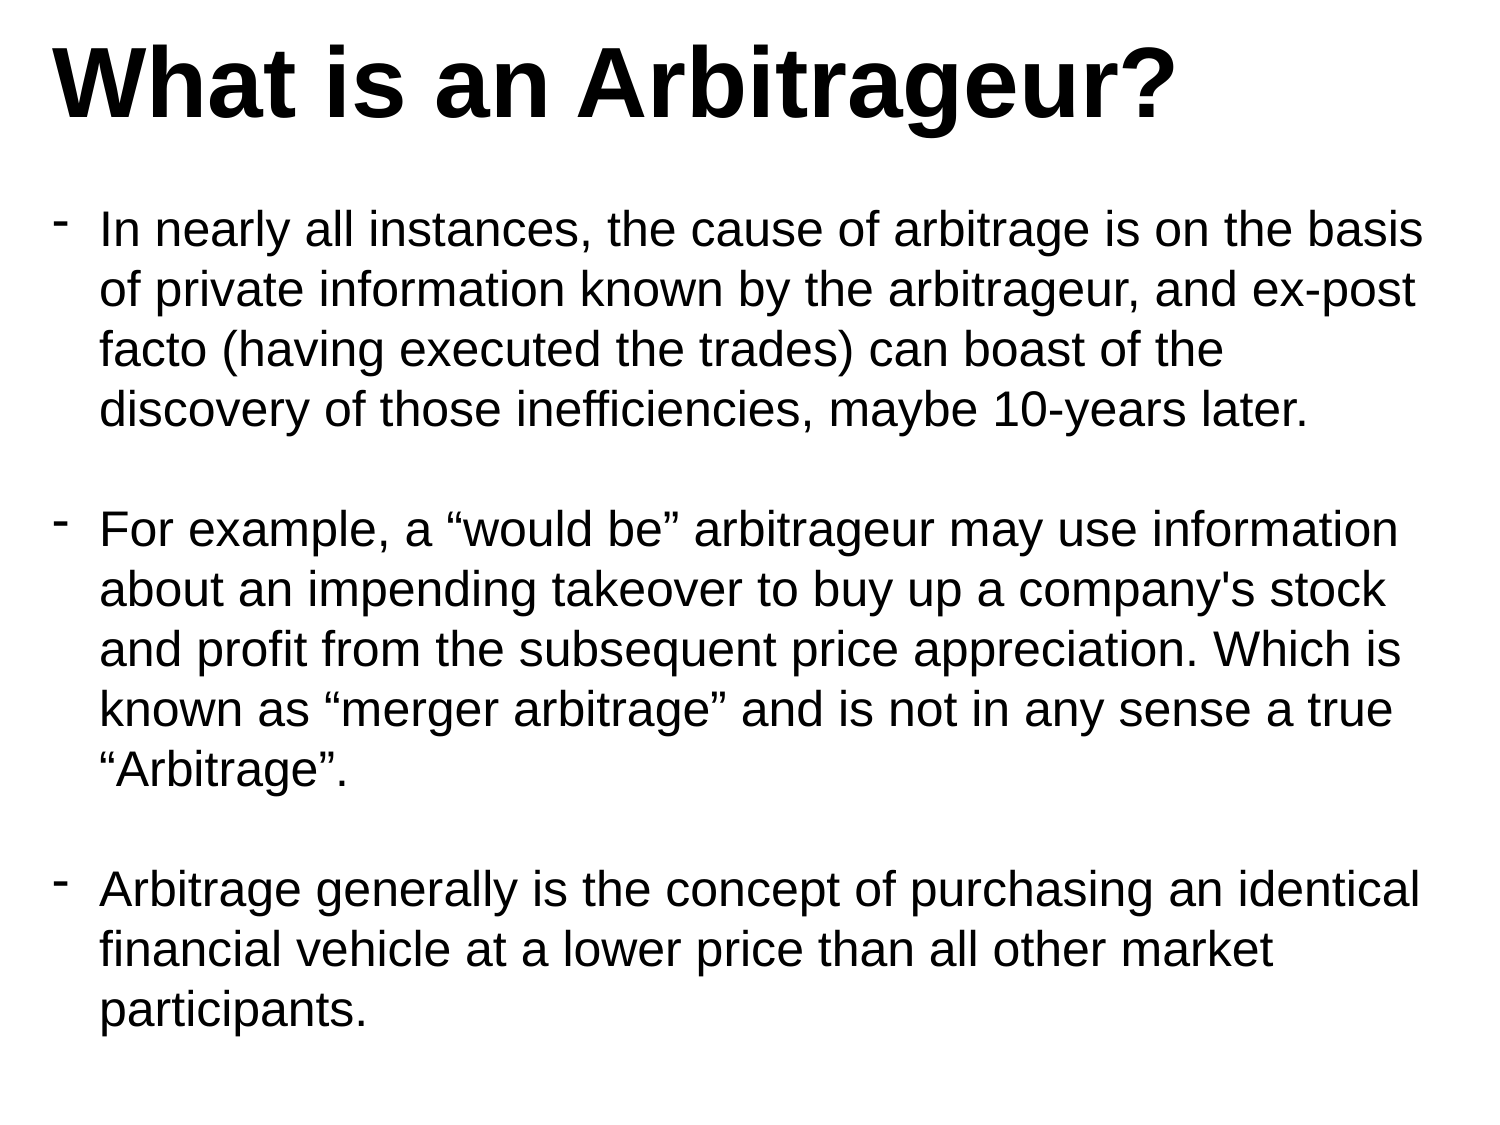

What is an Arbitrageur?

In nearly all instances, the cause of arbitrage is on the basis of private information known by the arbitrageur, and ex-post facto (having executed the trades) can boast of the discovery of those inefficiencies, maybe 10-years later.

For example, a “would be” arbitrageur may use information about an impending takeover to buy up a company's stock and profit from the subsequent price appreciation. Which is known as “merger arbitrage” and is not in any sense a true “Arbitrage”.

Arbitrage generally is the concept of purchasing an identical financial vehicle at a lower price than all other market participants.